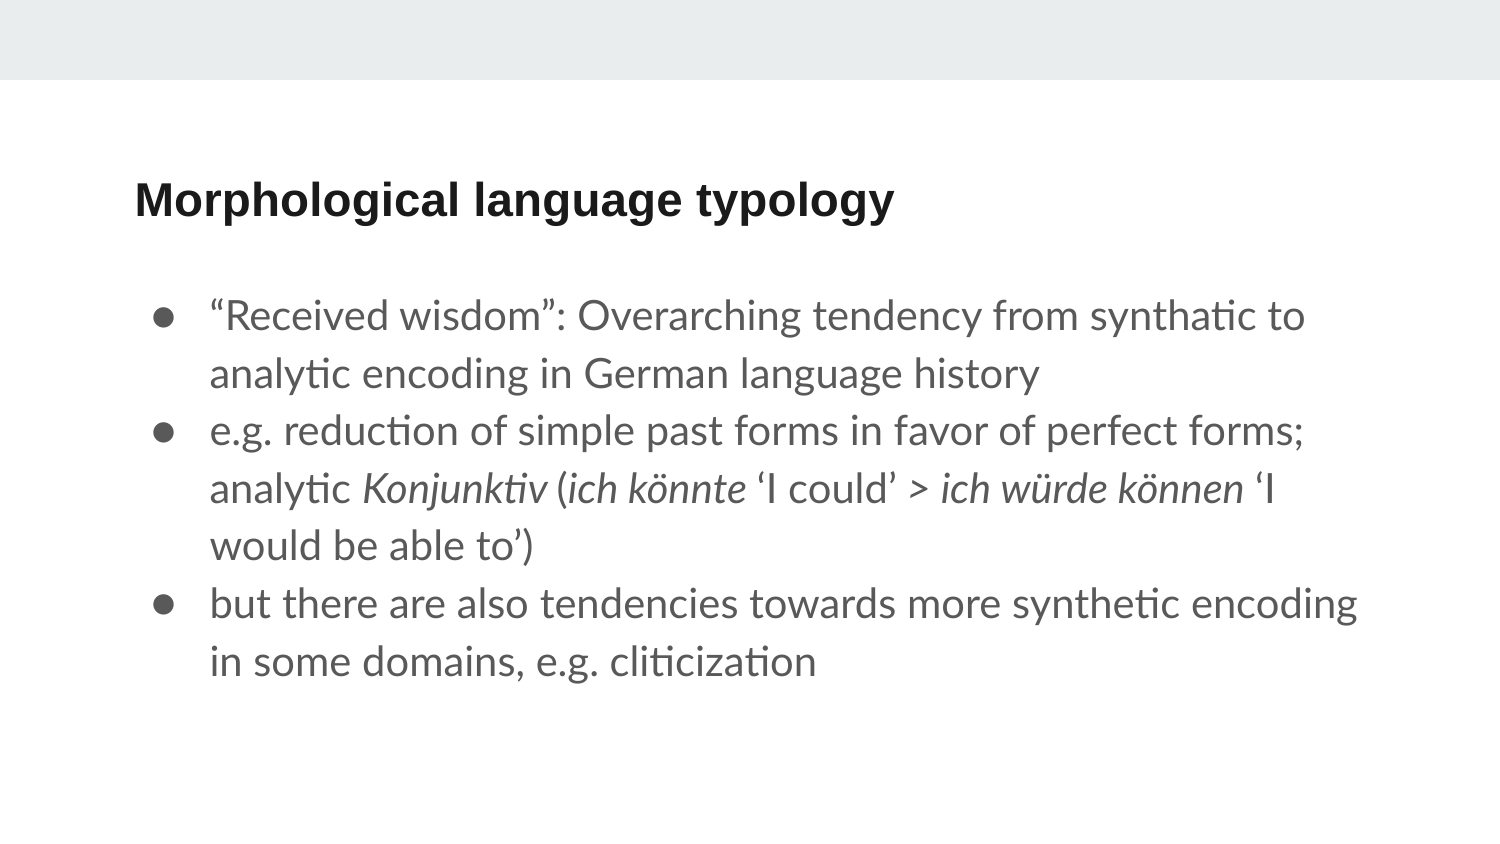

# Morphological language typology
“Received wisdom”: Overarching tendency from synthatic to analytic encoding in German language history
e.g. reduction of simple past forms in favor of perfect forms; analytic Konjunktiv (ich könnte ‘I could’ > ich würde können ‘I would be able to’)
but there are also tendencies towards more synthetic encoding in some domains, e.g. cliticization